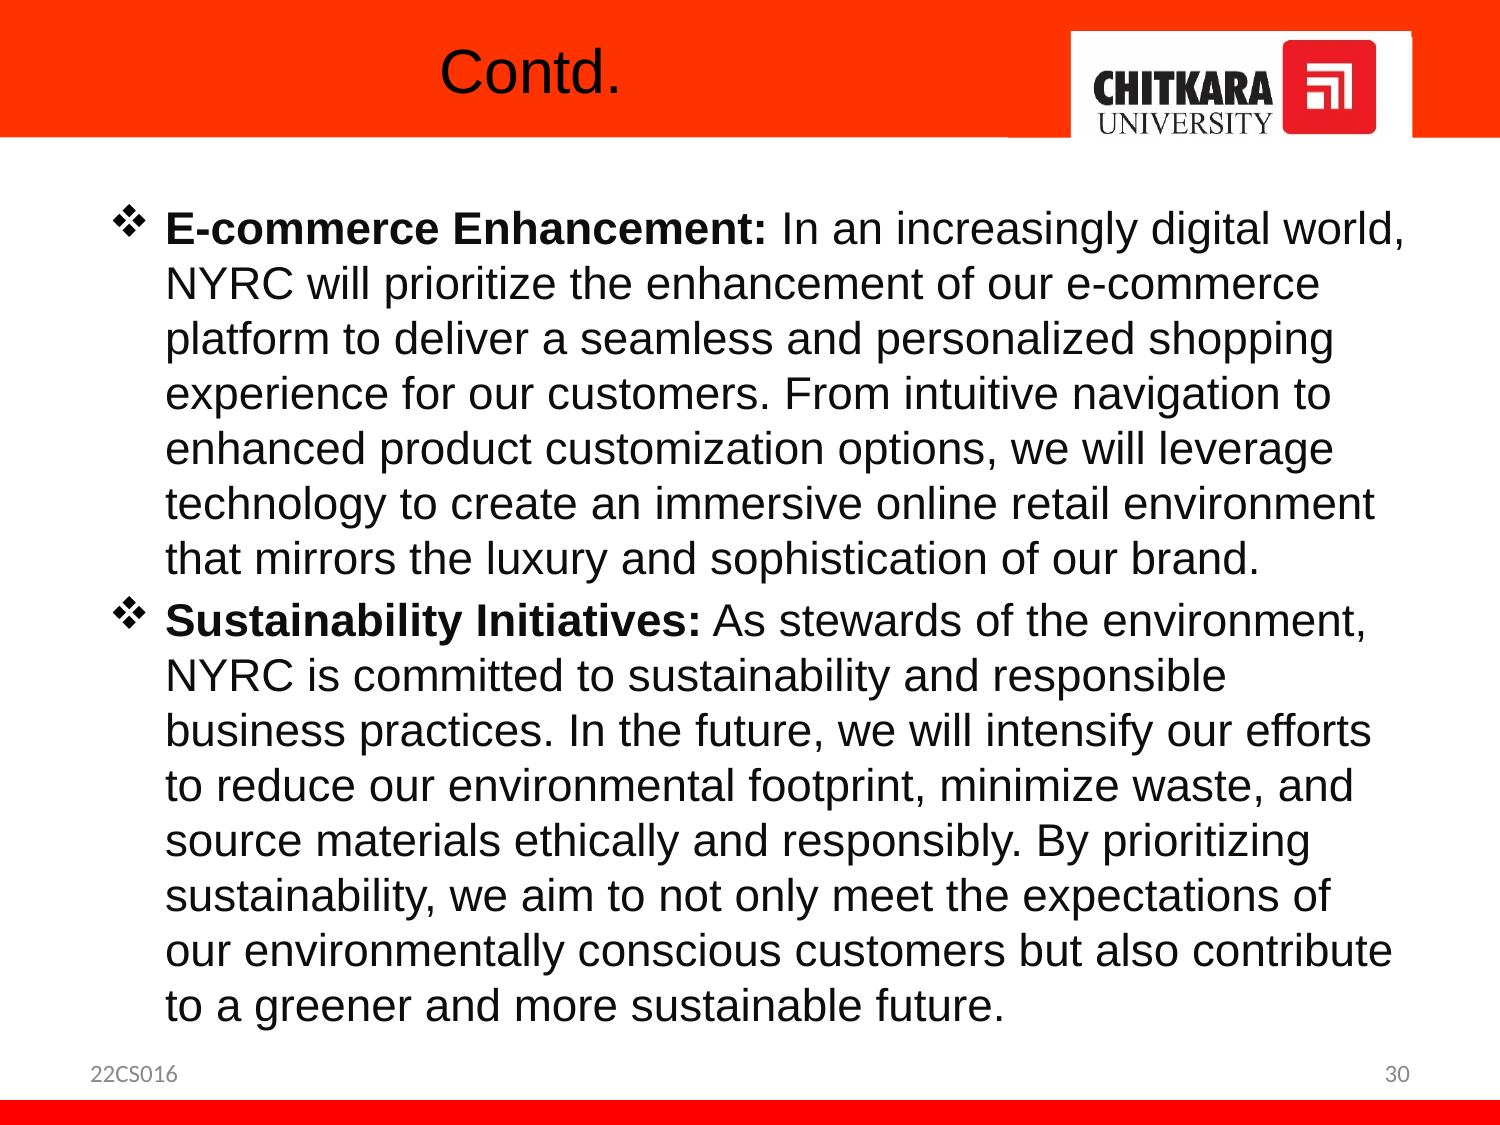

# Contd.
E-commerce Enhancement: In an increasingly digital world, NYRC will prioritize the enhancement of our e-commerce platform to deliver a seamless and personalized shopping experience for our customers. From intuitive navigation to enhanced product customization options, we will leverage technology to create an immersive online retail environment that mirrors the luxury and sophistication of our brand.
Sustainability Initiatives: As stewards of the environment, NYRC is committed to sustainability and responsible business practices. In the future, we will intensify our efforts to reduce our environmental footprint, minimize waste, and source materials ethically and responsibly. By prioritizing sustainability, we aim to not only meet the expectations of our environmentally conscious customers but also contribute to a greener and more sustainable future.

22CS016
30